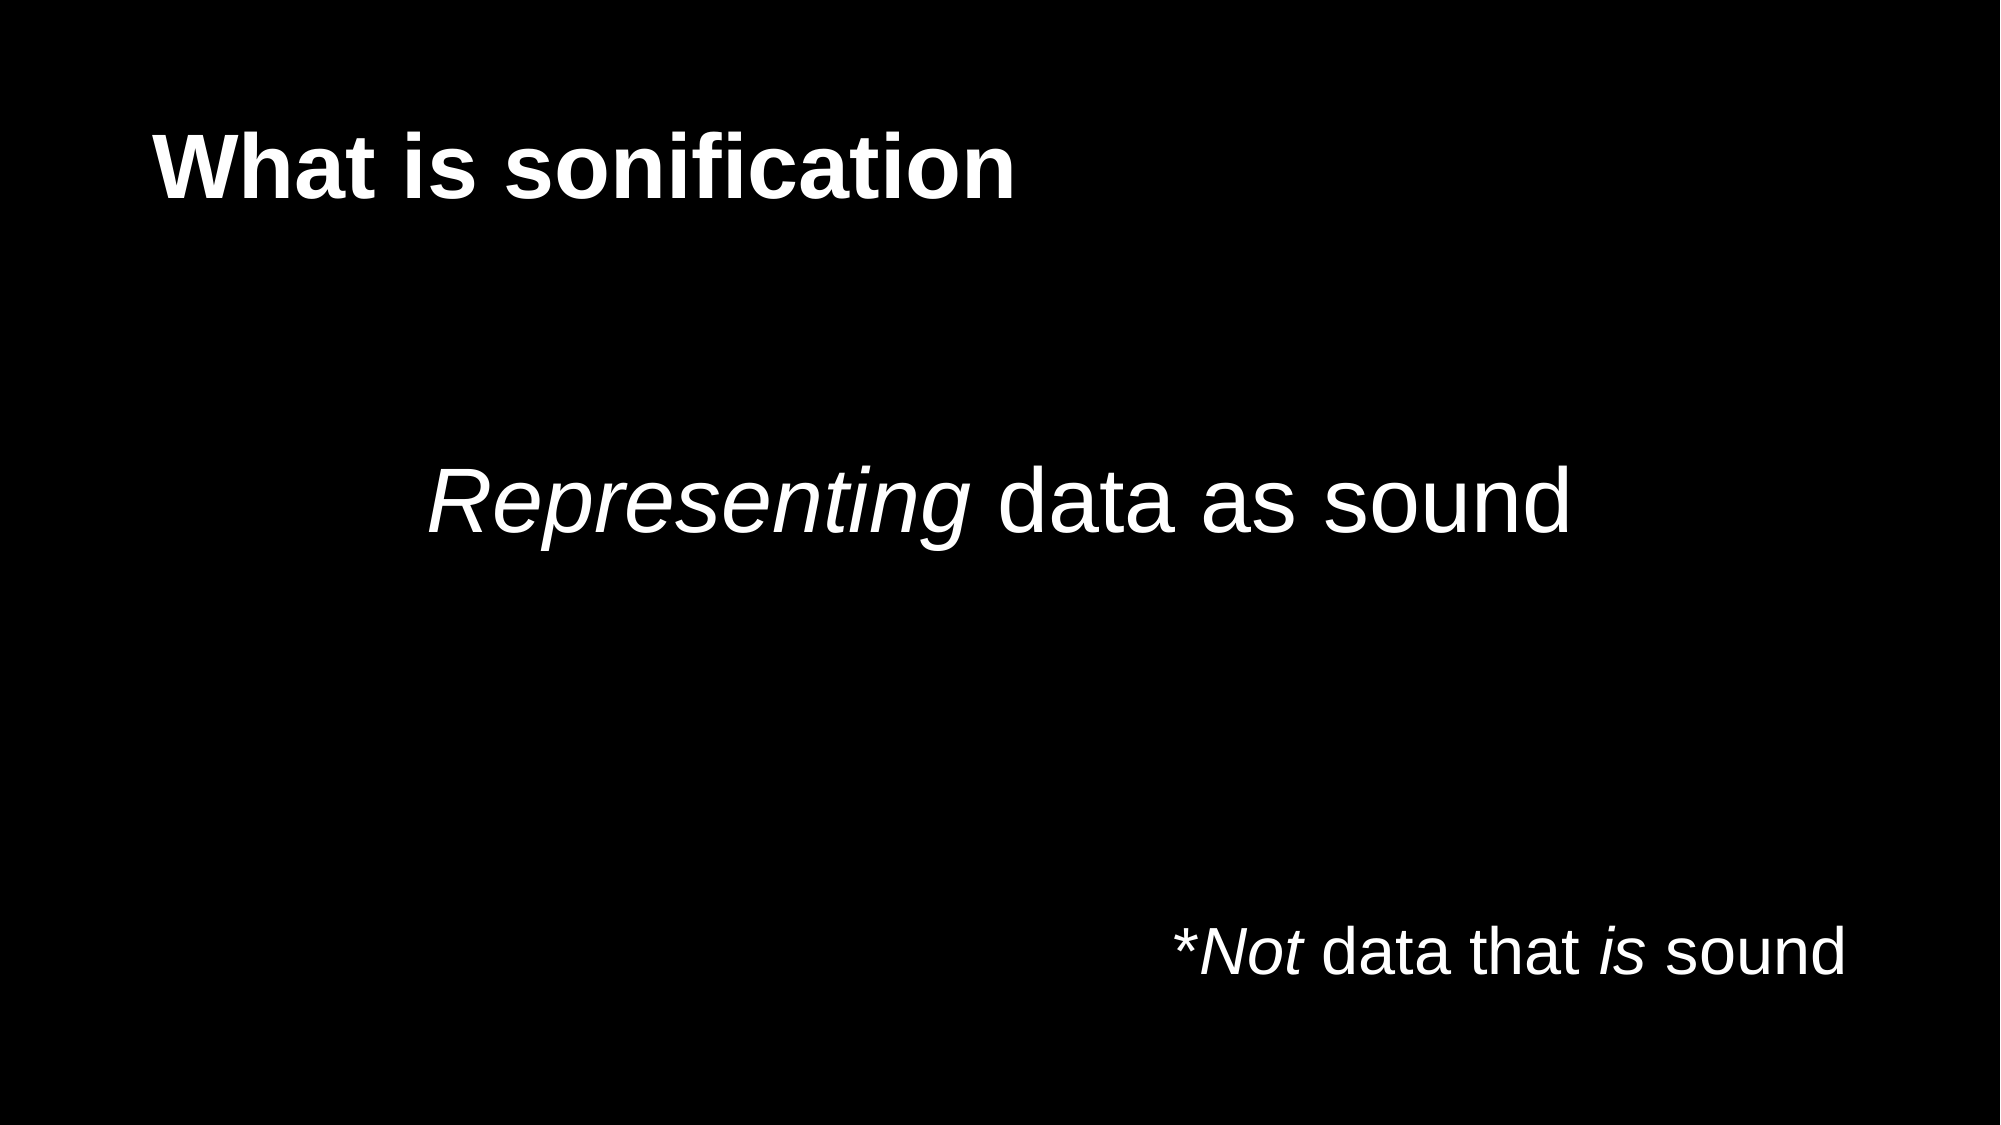

# What is sonification
Representing data as sound

*Not data that is sound